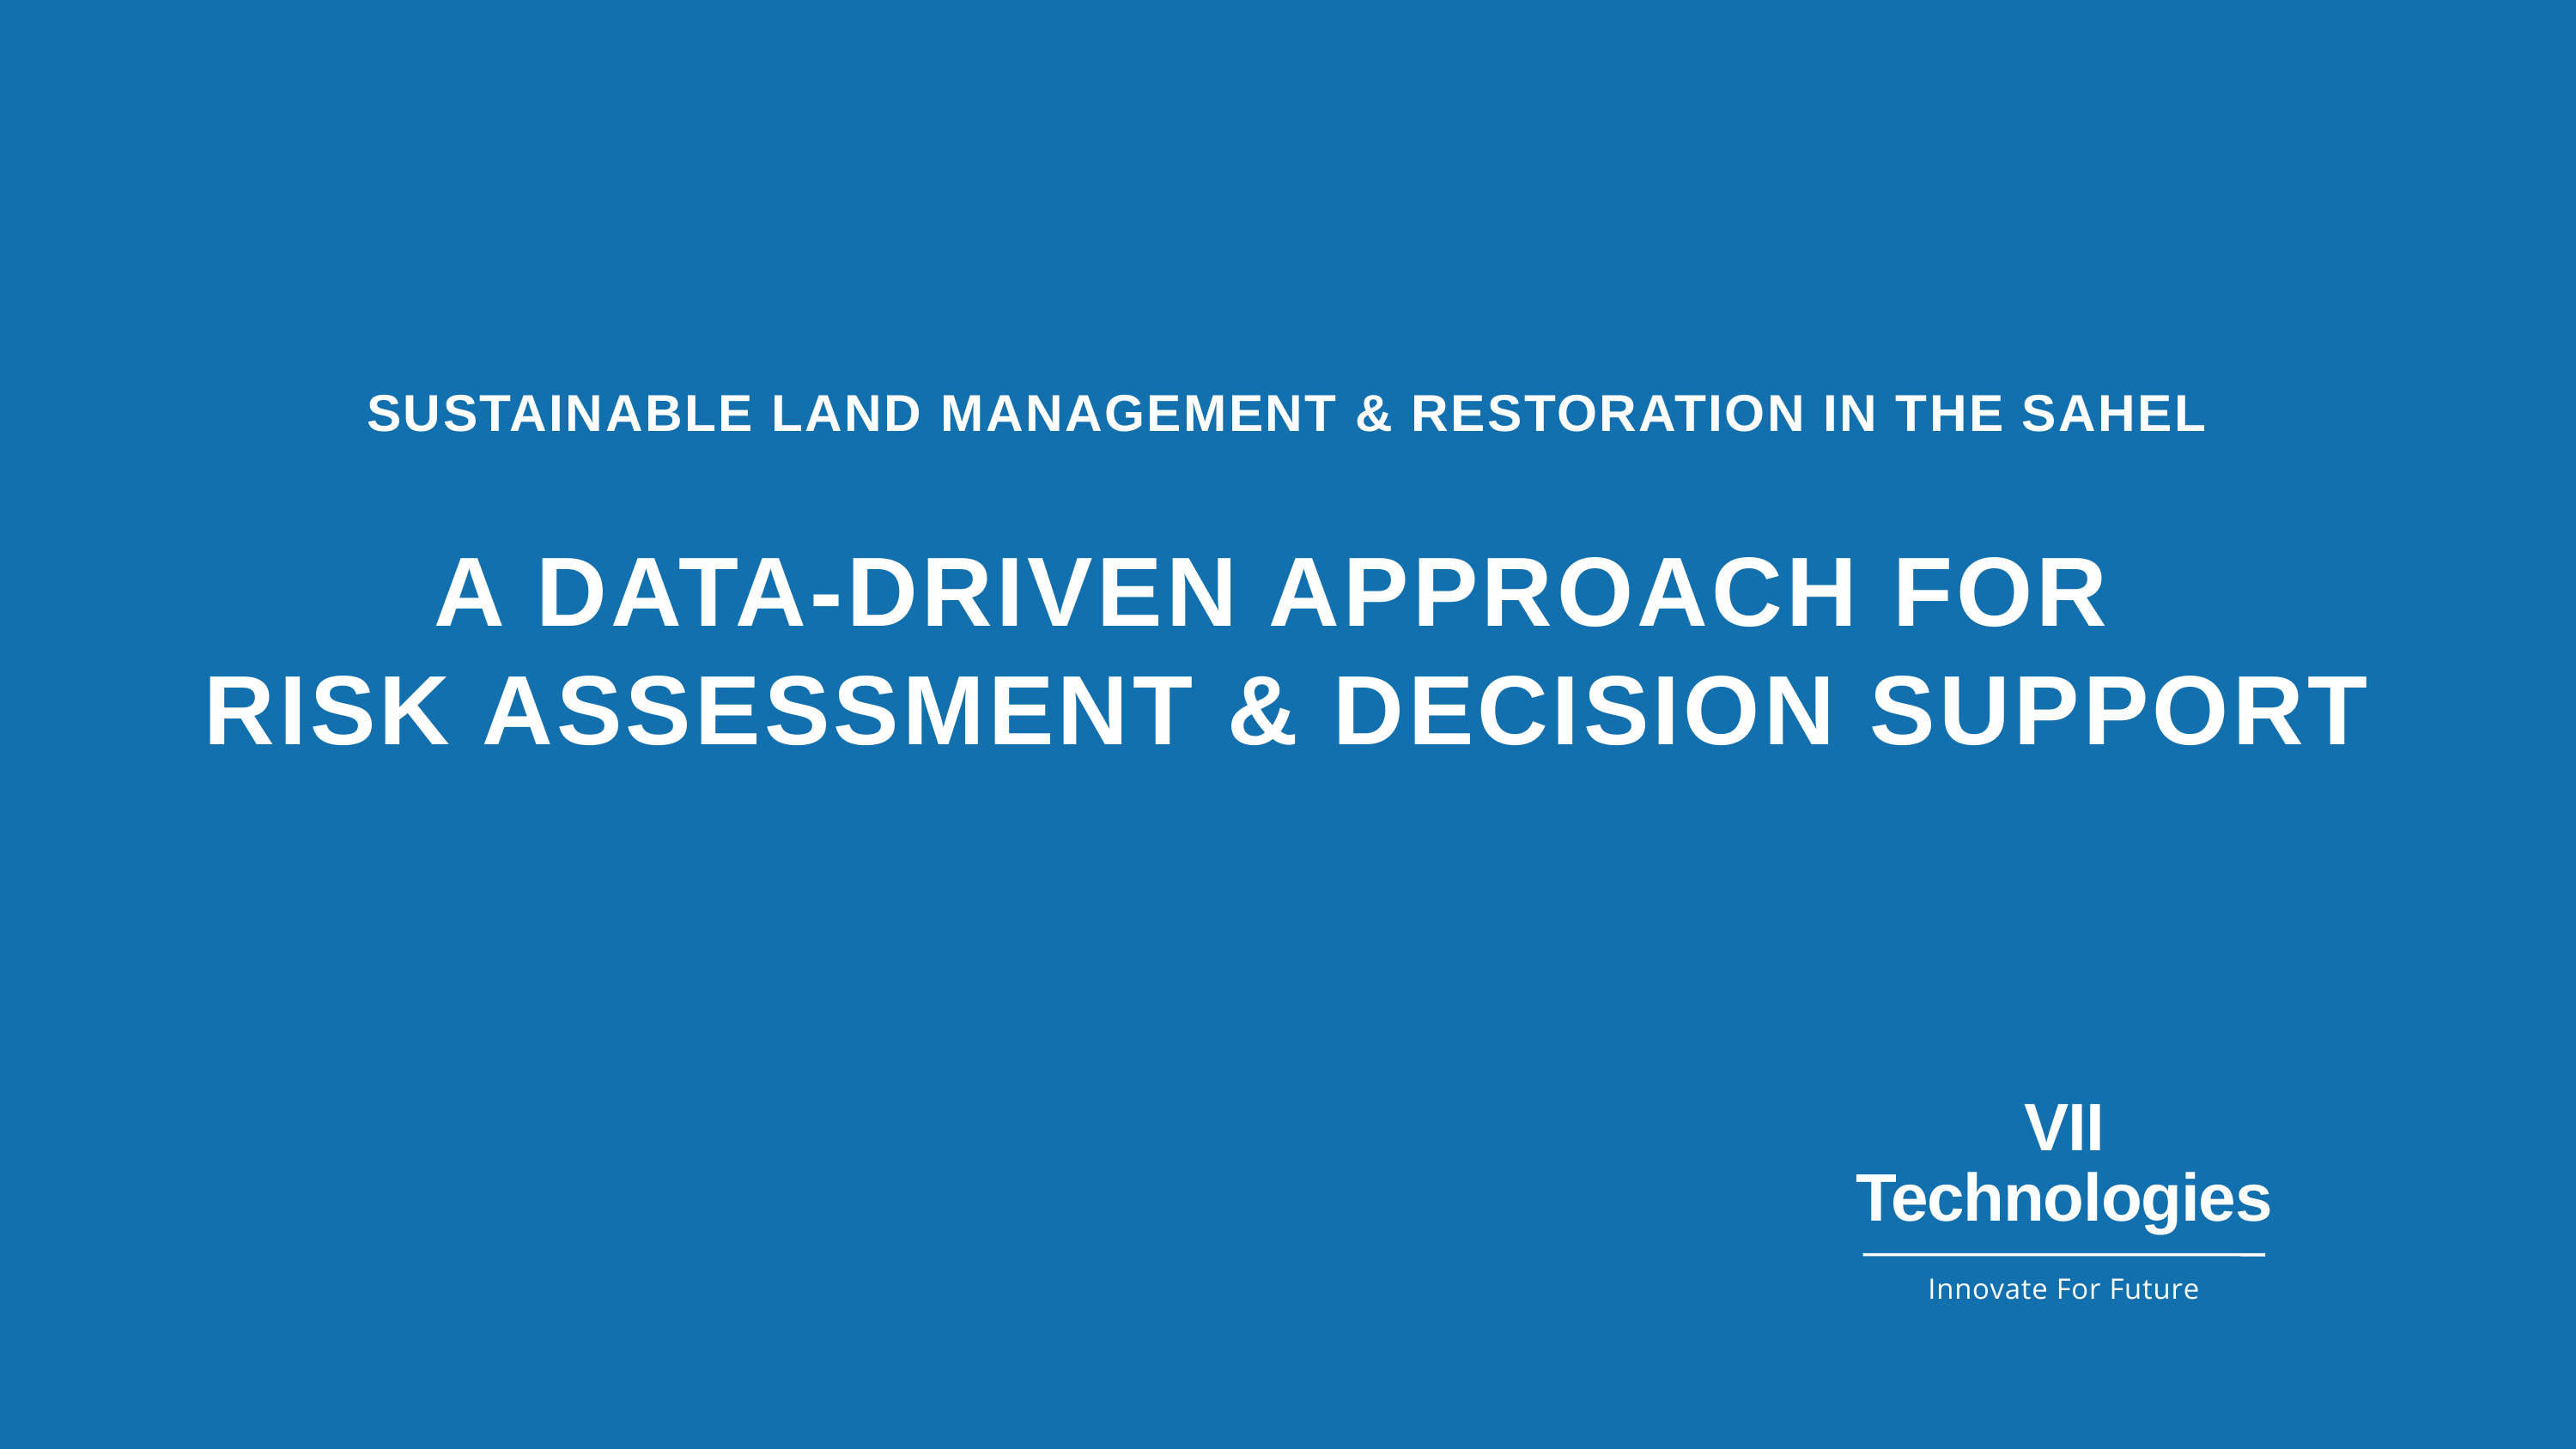

SUSTAINABLE LAND MANAGEMENT & RESTORATION IN THE SAHEL
A DATA-DRIVEN APPROACH FOR
RISK ASSESSMENT & DECISION SUPPORT
VII Technologies

Innovate For Future